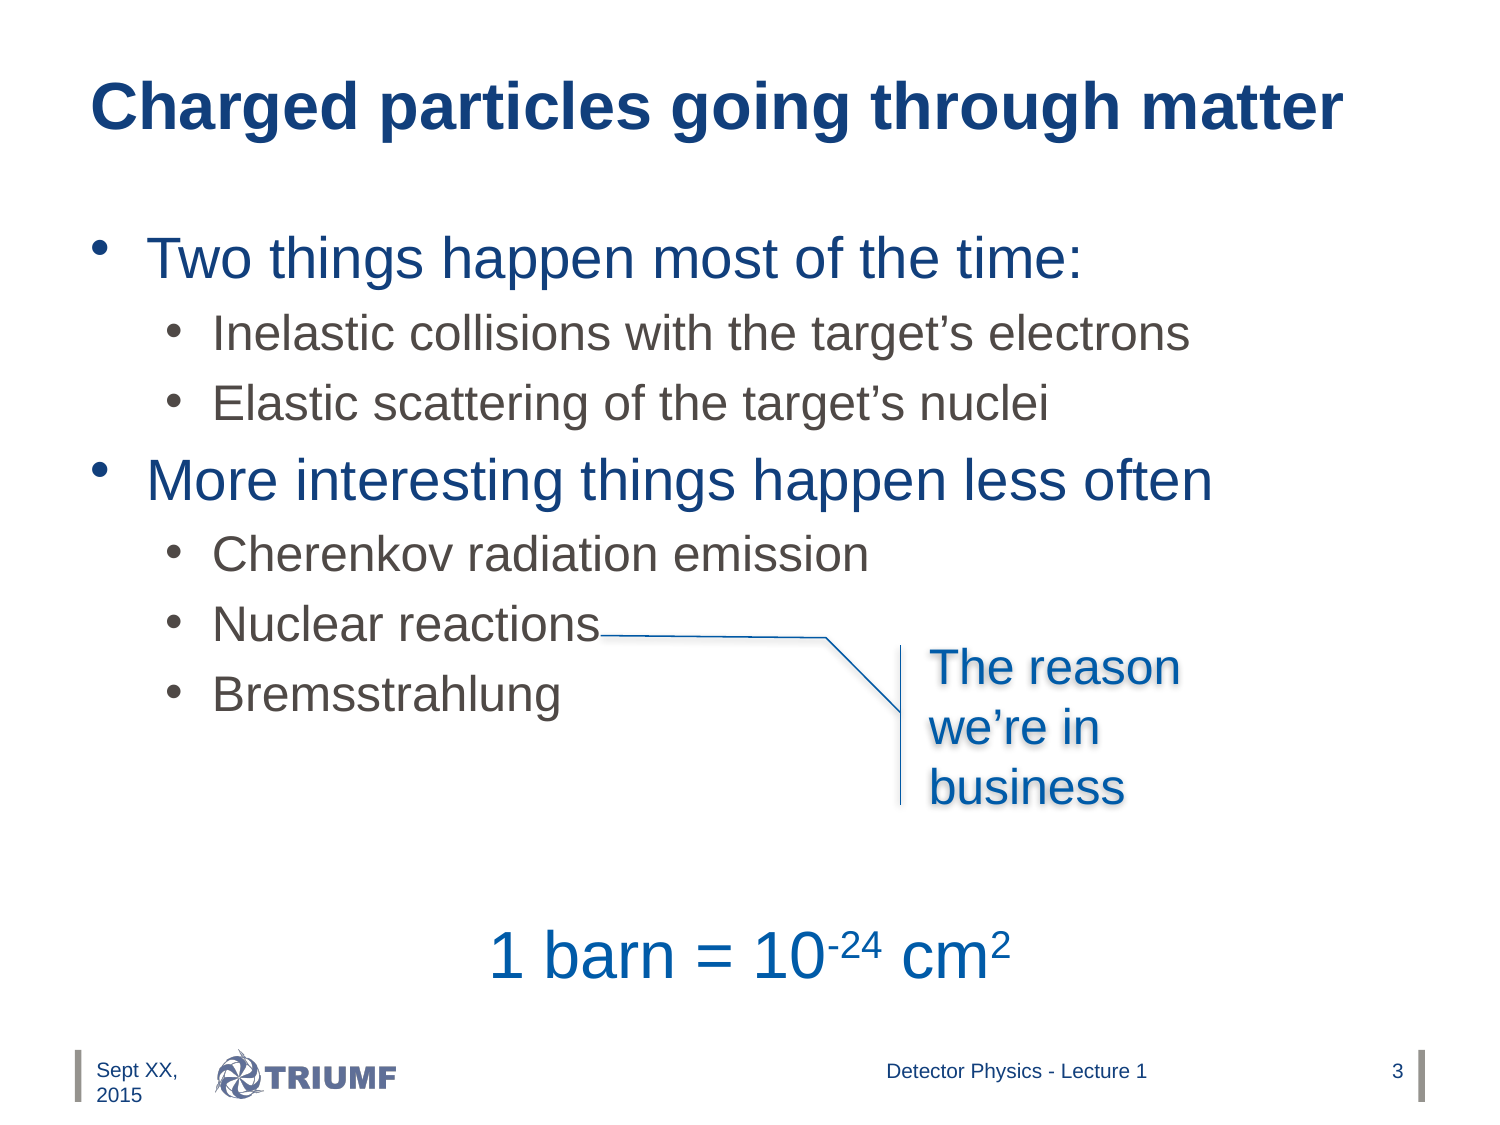

# Charged particles going through matter
Two things happen most of the time:
Inelastic collisions with the target’s electrons
Elastic scattering of the target’s nuclei
More interesting things happen less often
Cherenkov radiation emission
Nuclear reactions
Bremsstrahlung
The reason we’re in business
1 barn = 10-24 cm2
Sept XX, 2015
Detector Physics - Lecture 1
3